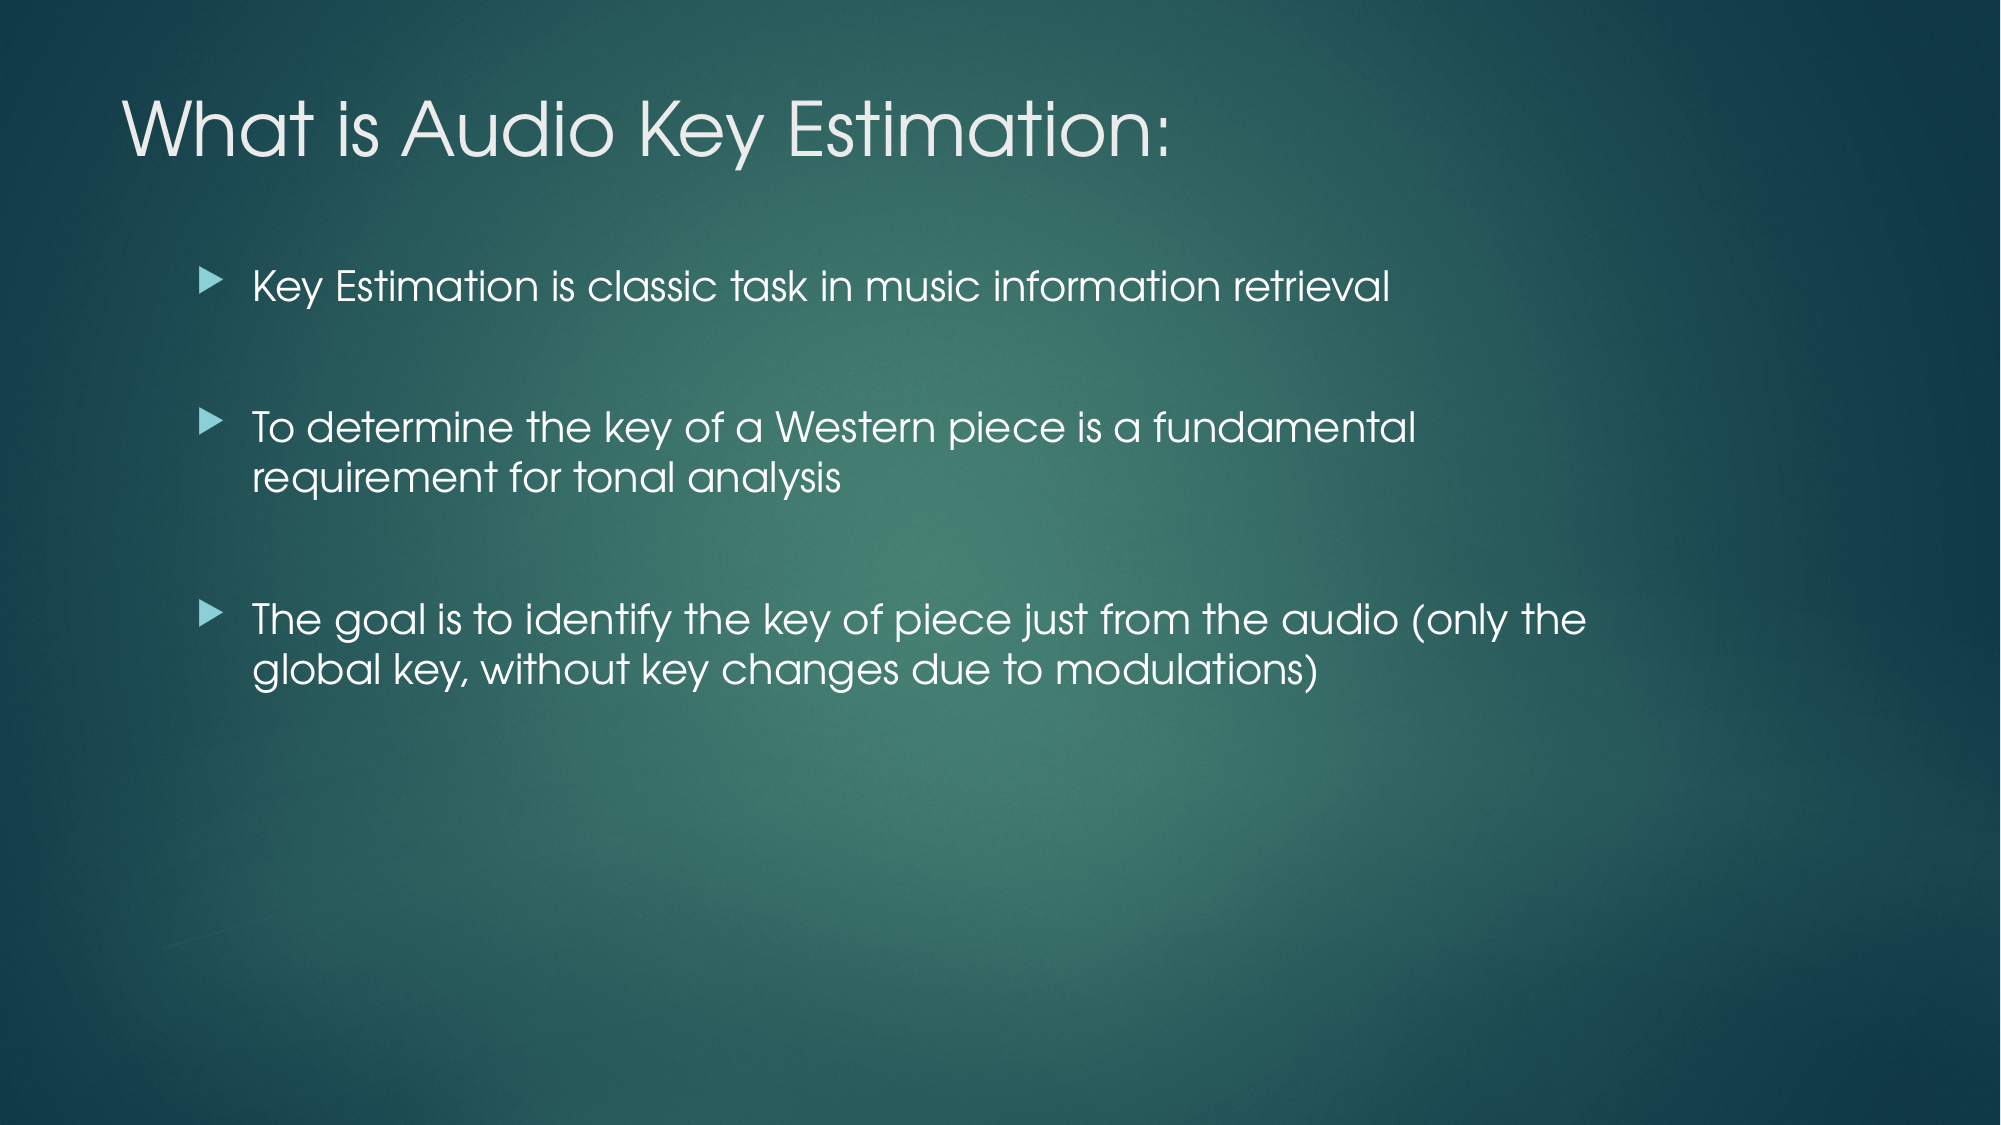

# What is Audio Key Estimation:
Key Estimation is classic task in music information retrieval

To determine the key of a Western piece is a fundamental requirement for tonal analysis

The goal is to identify the key of piece just from the audio (only the global key, without key changes due to modulations)